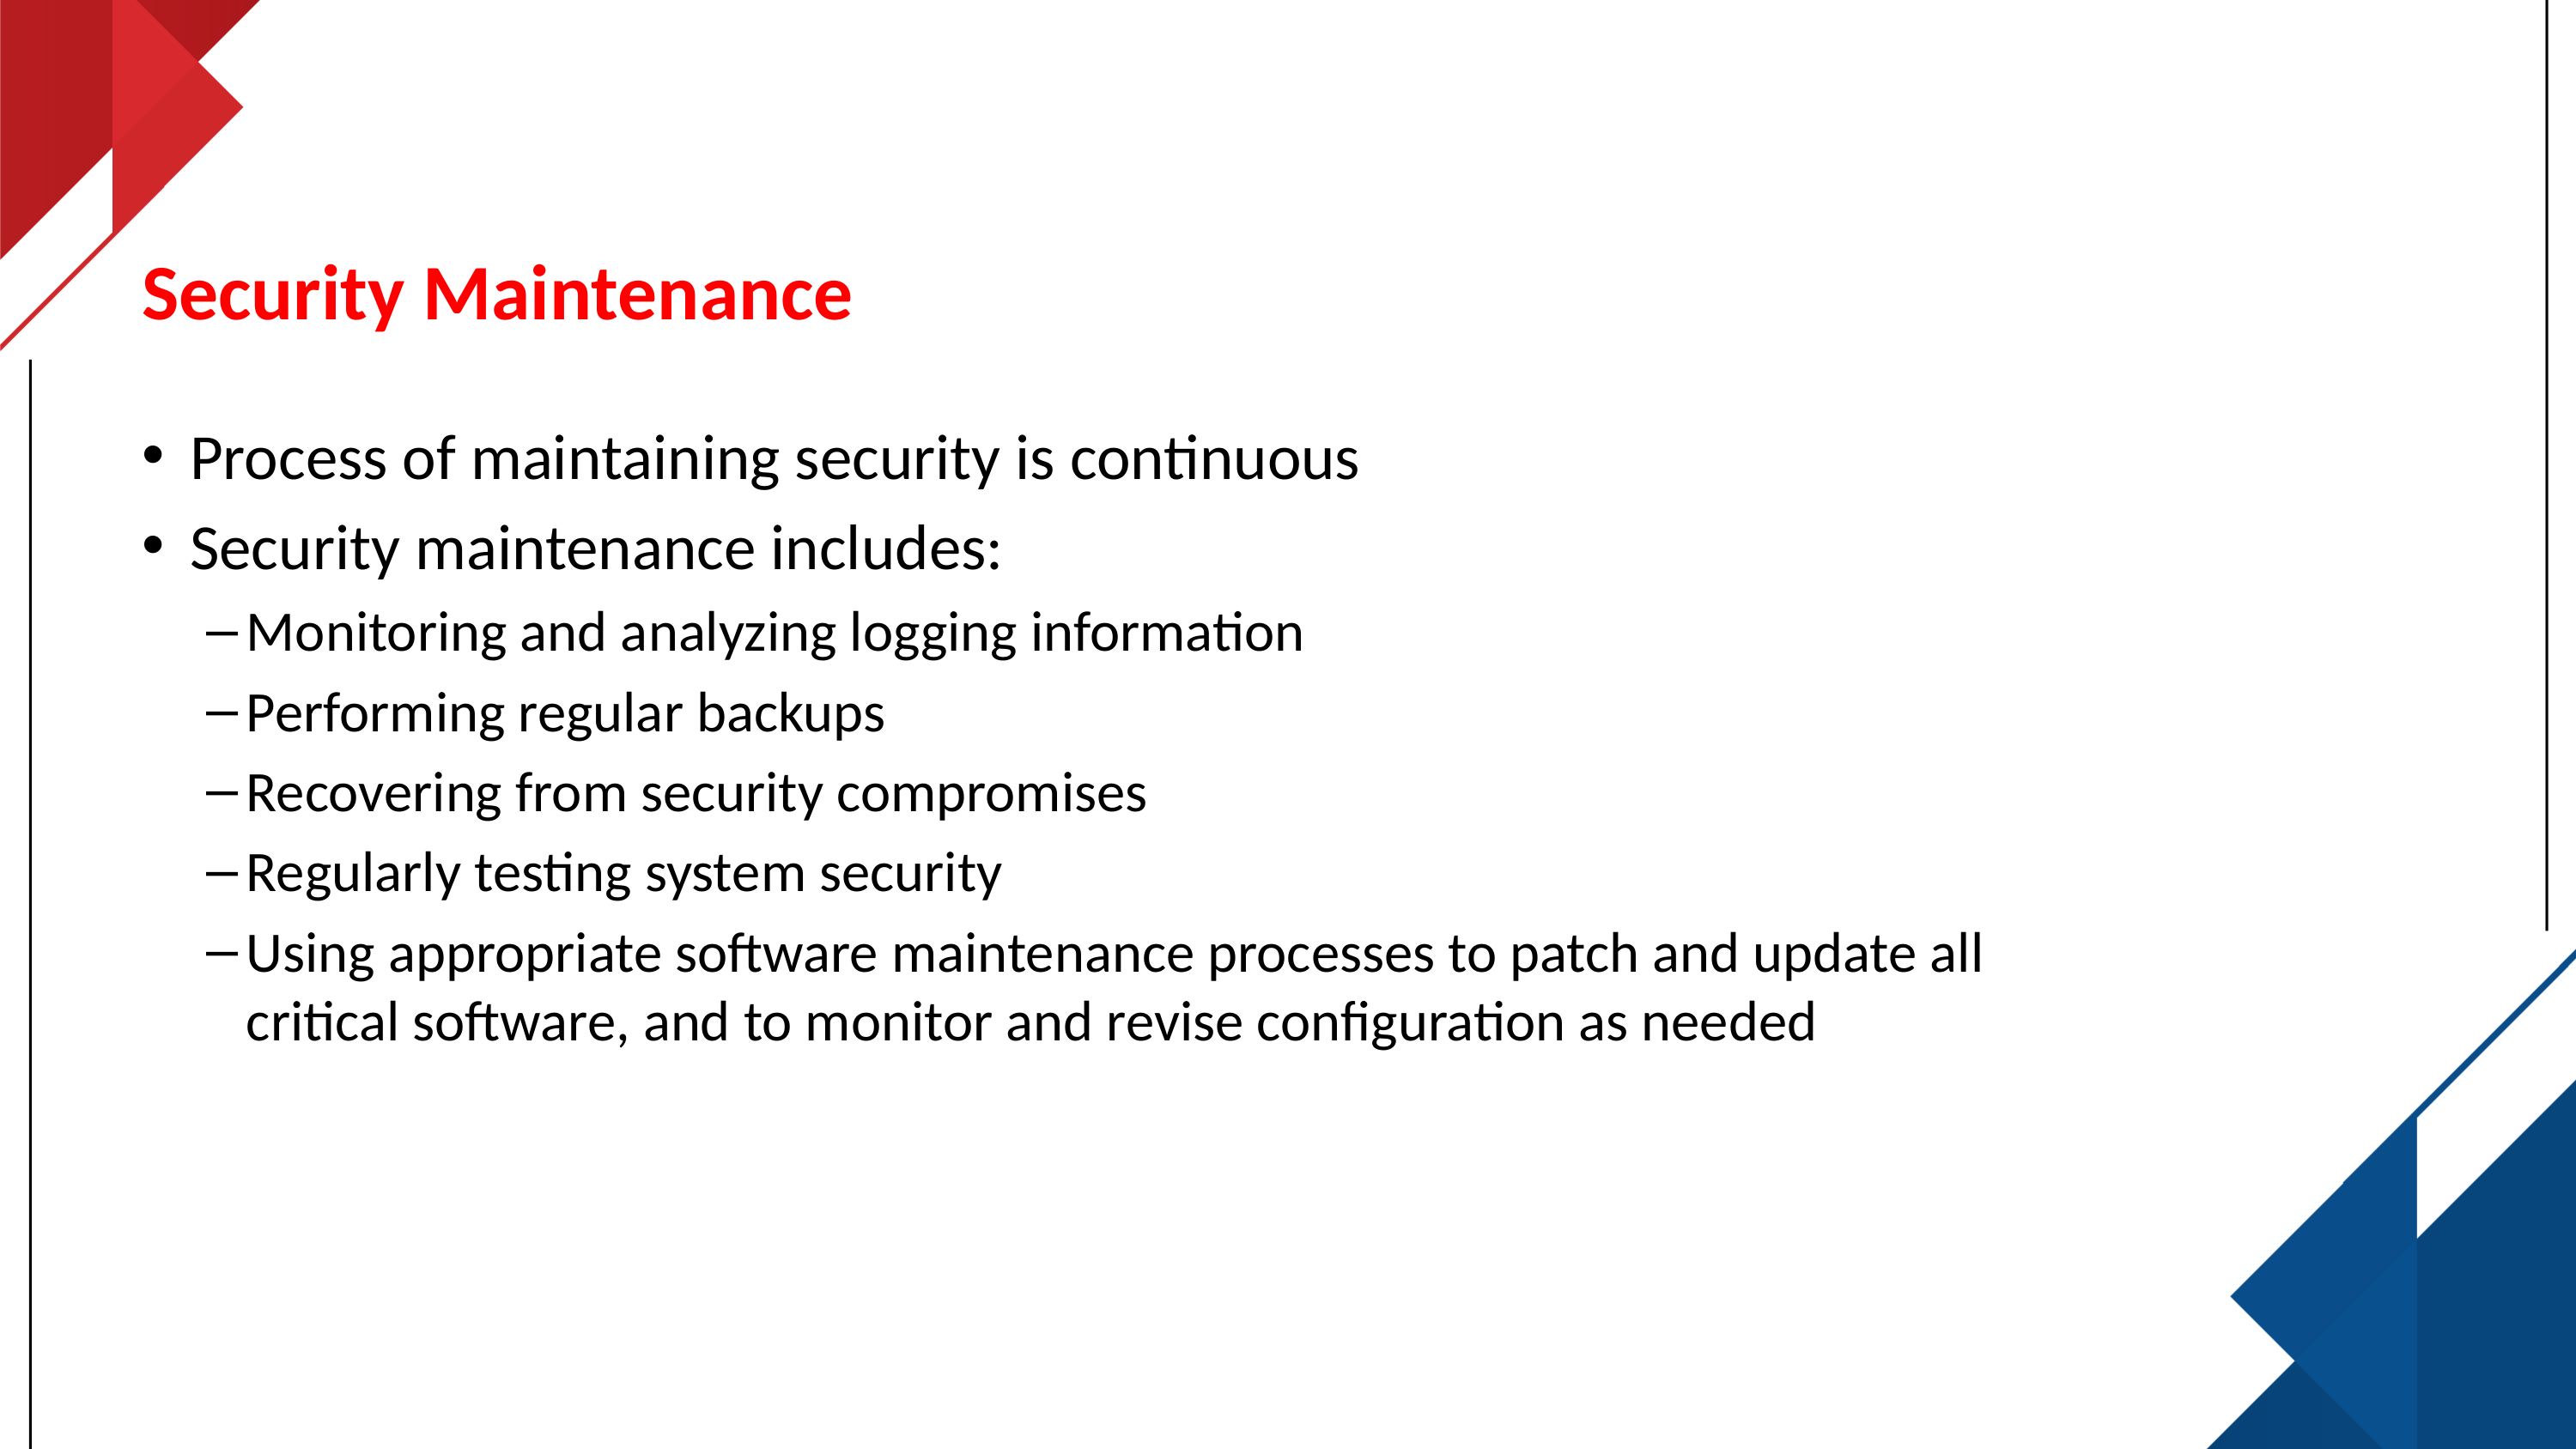

# Security Maintenance
Process of maintaining security is continuous
Security maintenance includes:
Monitoring and analyzing logging information
Performing regular backups
Recovering from security compromises
Regularly testing system security
Using appropriate software maintenance processes to patch and update all critical software, and to monitor and revise configuration as needed